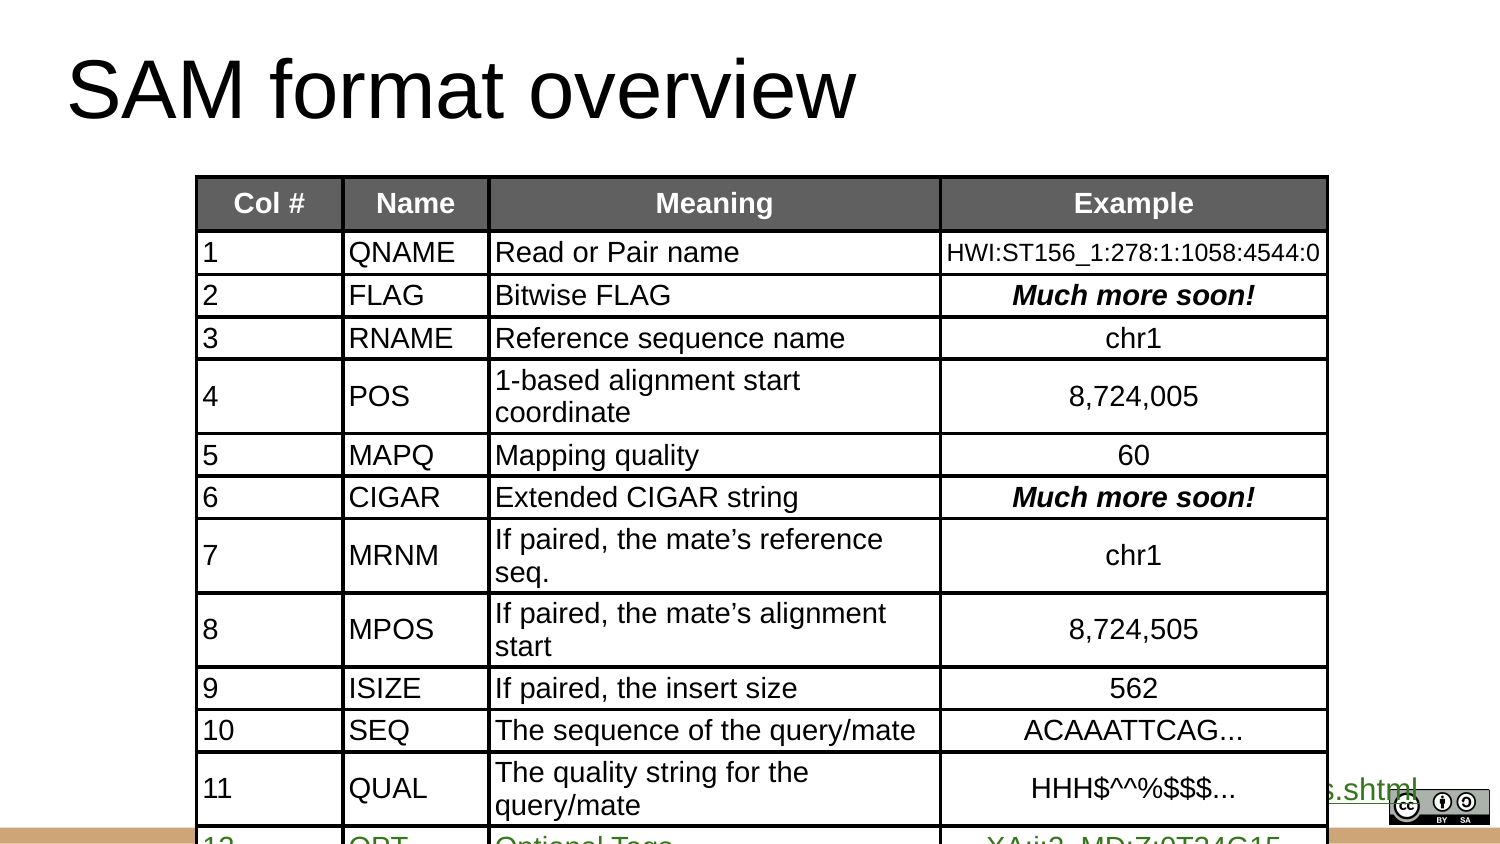

# SAM format overview
| Col # | Name | Meaning | Example |
| --- | --- | --- | --- |
| 1 | QNAME | Read or Pair name | HWI:ST156\_1:278:1:1058:4544:0 |
| 2 | FLAG | Bitwise FLAG | Much more soon! |
| 3 | RNAME | Reference sequence name | chr1 |
| 4 | POS | 1-based alignment start coordinate | 8,724,005 |
| 5 | MAPQ | Mapping quality | 60 |
| 6 | CIGAR | Extended CIGAR string | Much more soon! |
| 7 | MRNM | If paired, the mate’s reference seq. | chr1 |
| 8 | MPOS | If paired, the mate’s alignment start | 8,724,505 |
| 9 | ISIZE | If paired, the insert size | 562 |
| 10 | SEQ | The sequence of the query/mate | ACAAATTCAG... |
| 11 | QUAL | The quality string for the query/mate | HHH$^^%$$$... |
| 12 | OPT | Optional Tags | XA:i:2, MD:Z:0T34G15 |
http://samtools.sourceforge.net/samtools.shtml